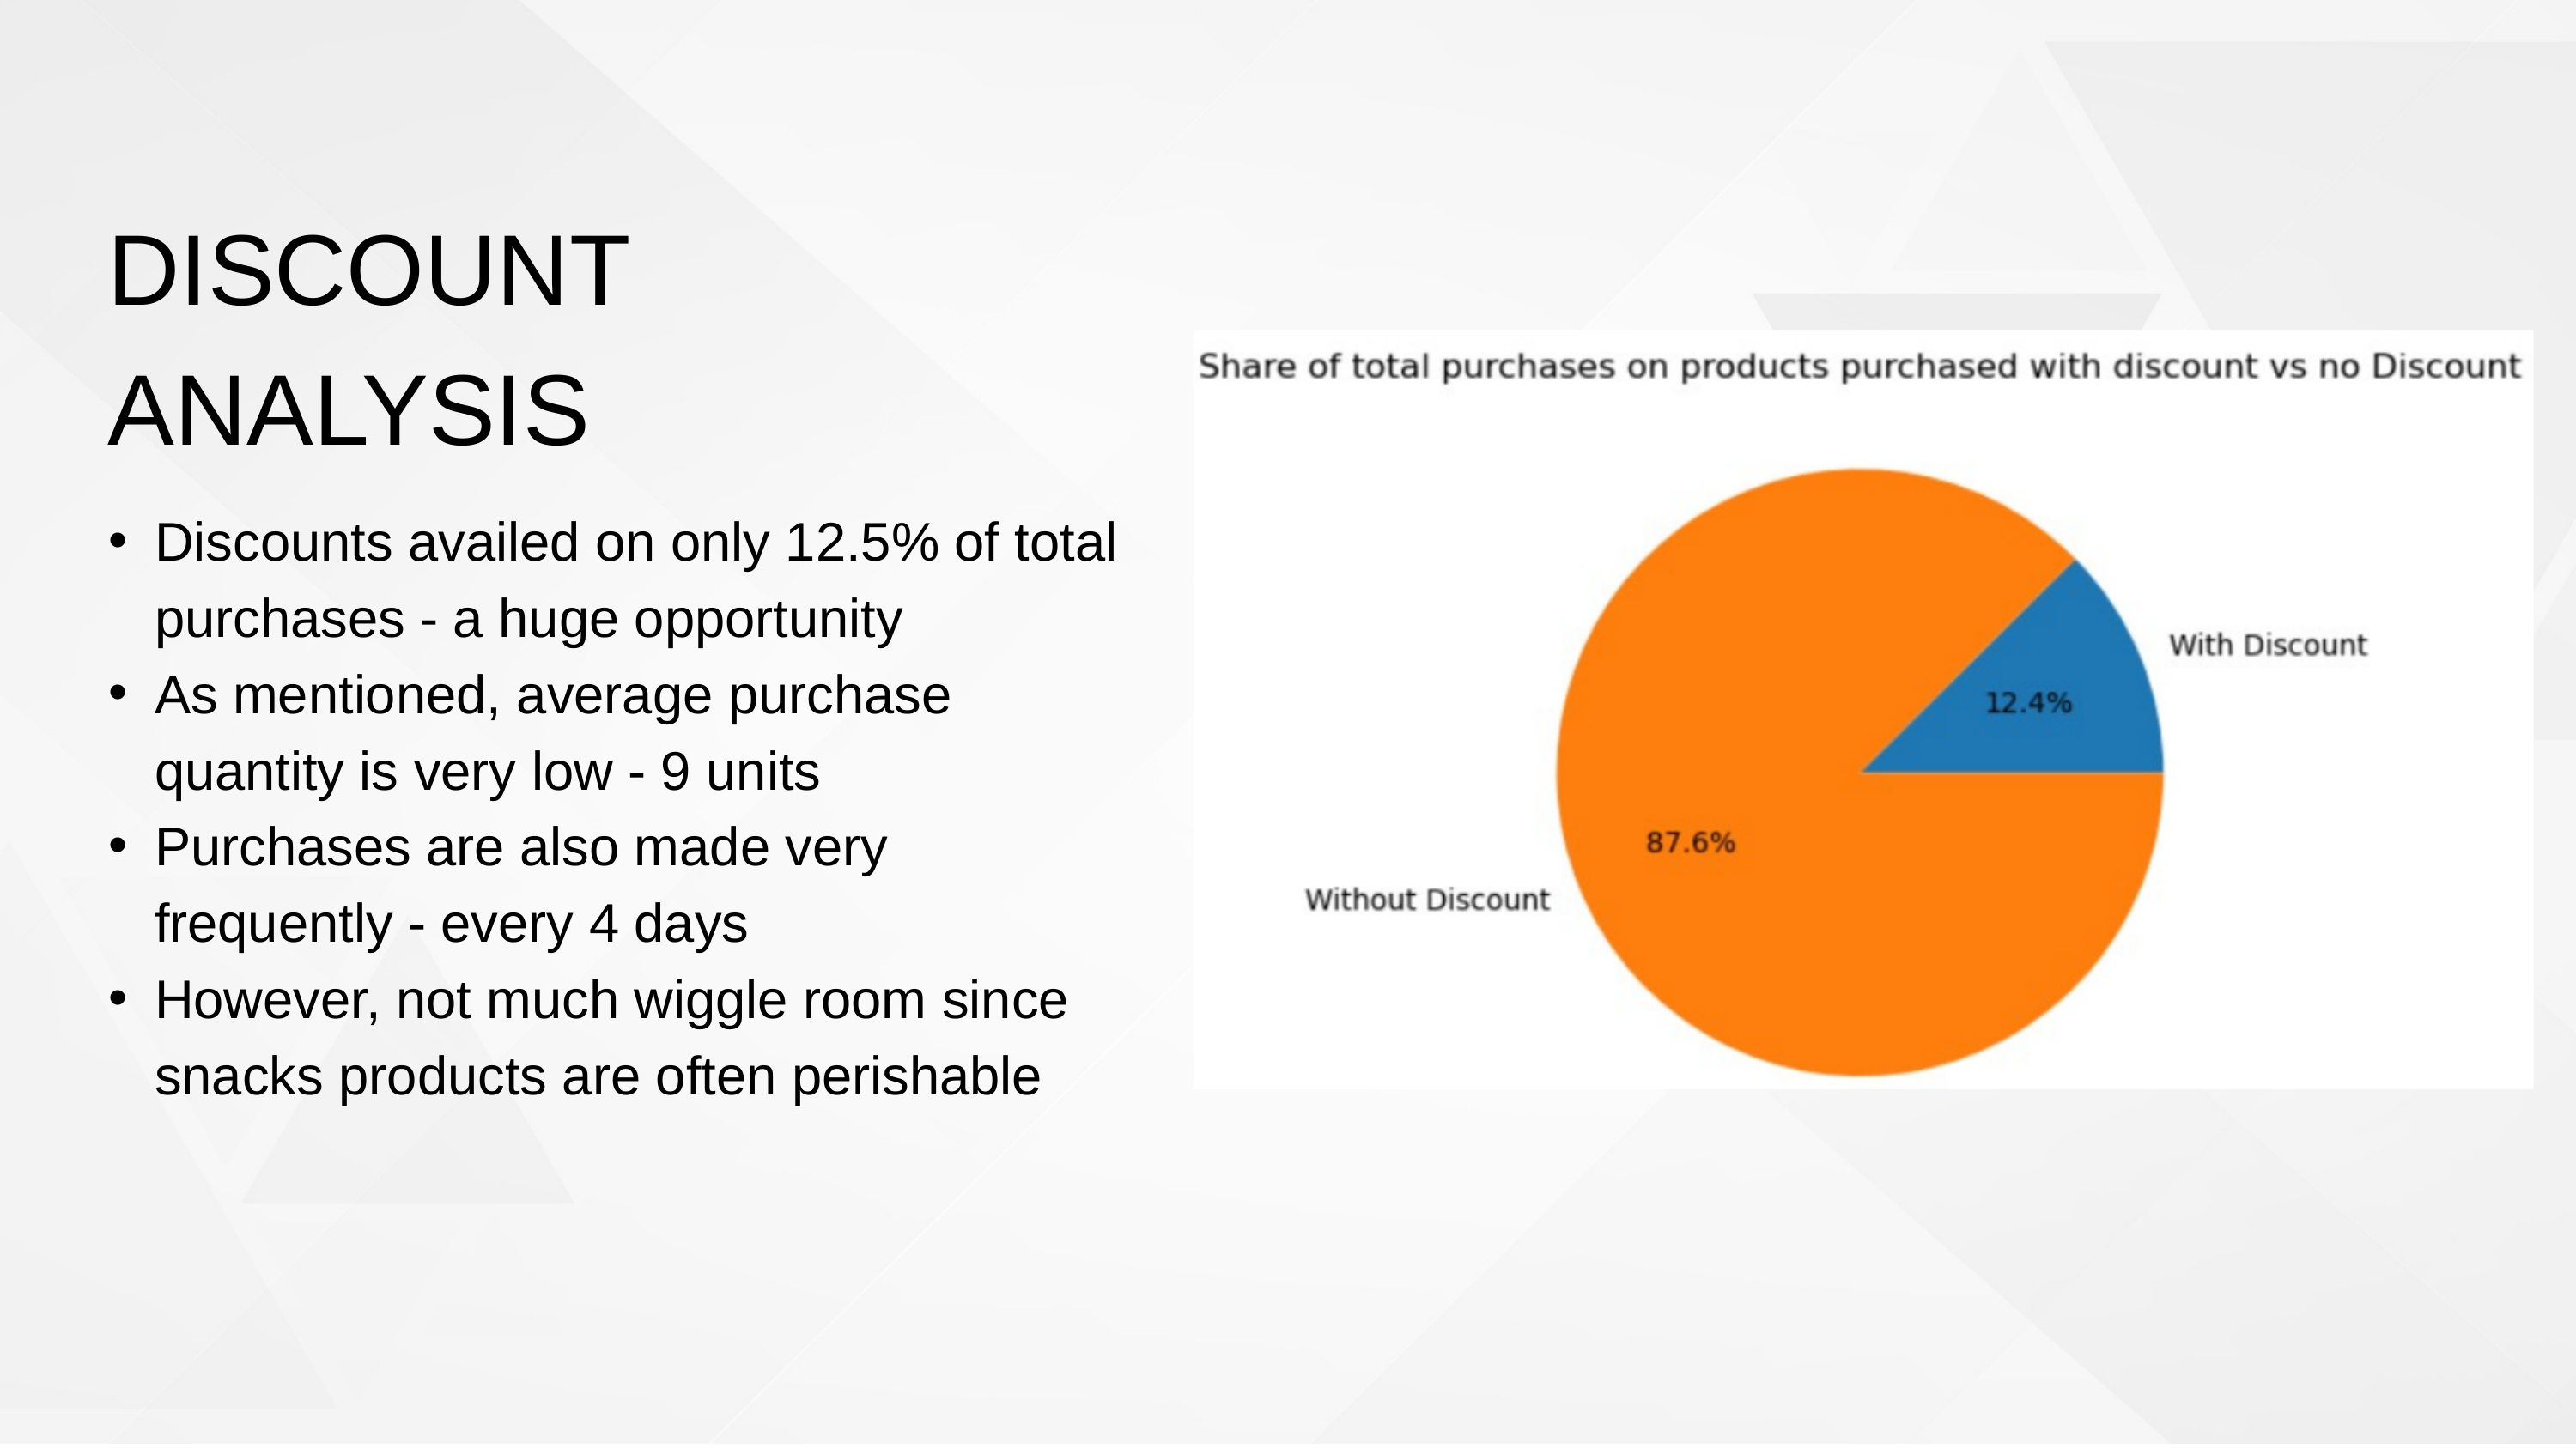

DISCOUNT ANALYSIS

Discounts availed on only 12.5% of total purchases - a huge opportunity
As mentioned, average purchase quantity is very low - 9 units
Purchases are also made very frequently - every 4 days
However, not much wiggle room since snacks products are often perishable